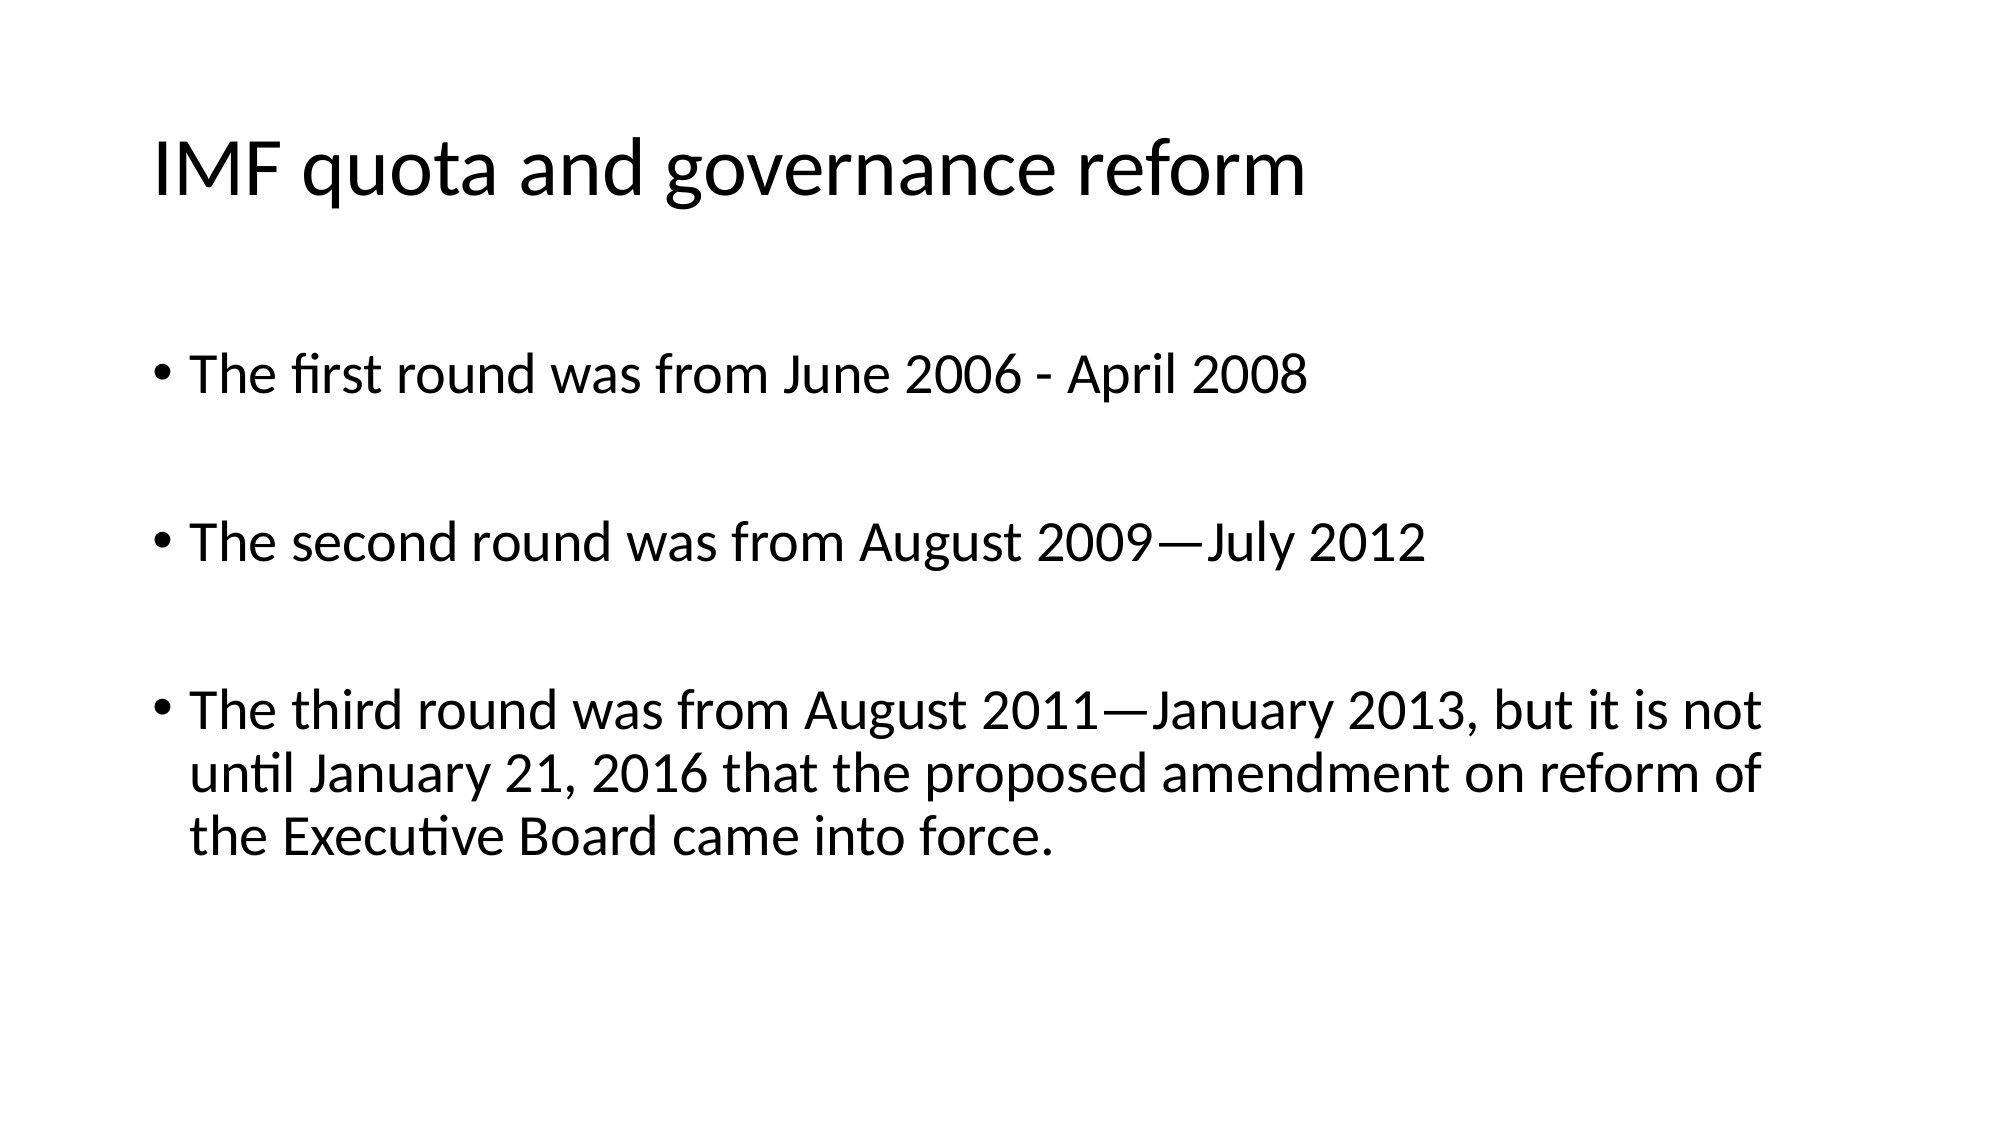

# IMF quota and governance reform

The first round was from June 2006 - April 2008

The second round was from August 2009—July 2012

The third round was from August 2011—January 2013, but it is not until January 21, 2016 that the proposed amendment on reform of the Executive Board came into force.